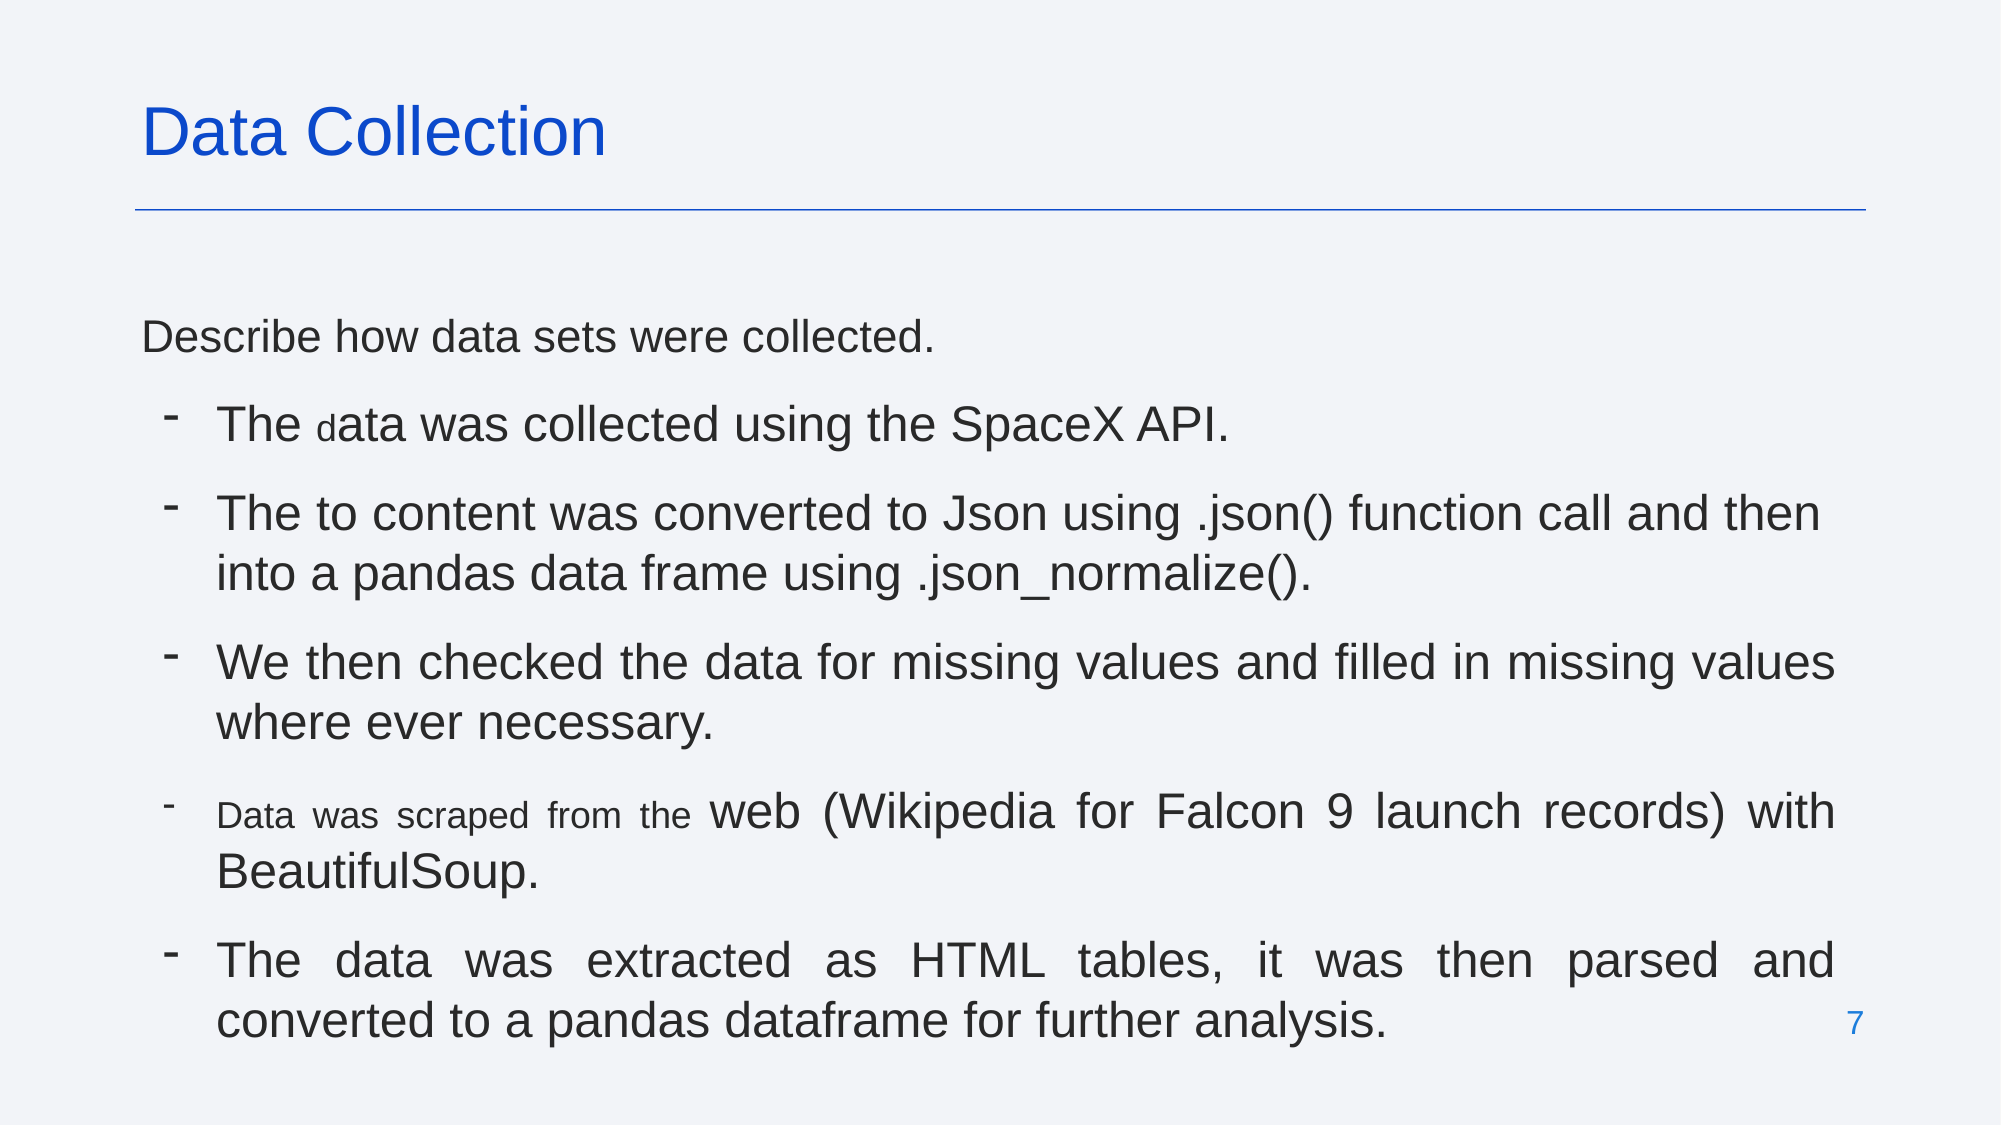

Data Collection
Describe how data sets were collected.
The data was collected using the SpaceX API.
The to content was converted to Json using .json() function call and then  into a pandas data frame using .json_normalize().
We then checked the data for missing values and filled in missing values where ever necessary.
Data was scraped from the web (Wikipedia for Falcon 9 launch records) with BeautifulSoup.
The data was extracted as HTML tables, it was then parsed and converted to a pandas dataframe for further analysis.
7